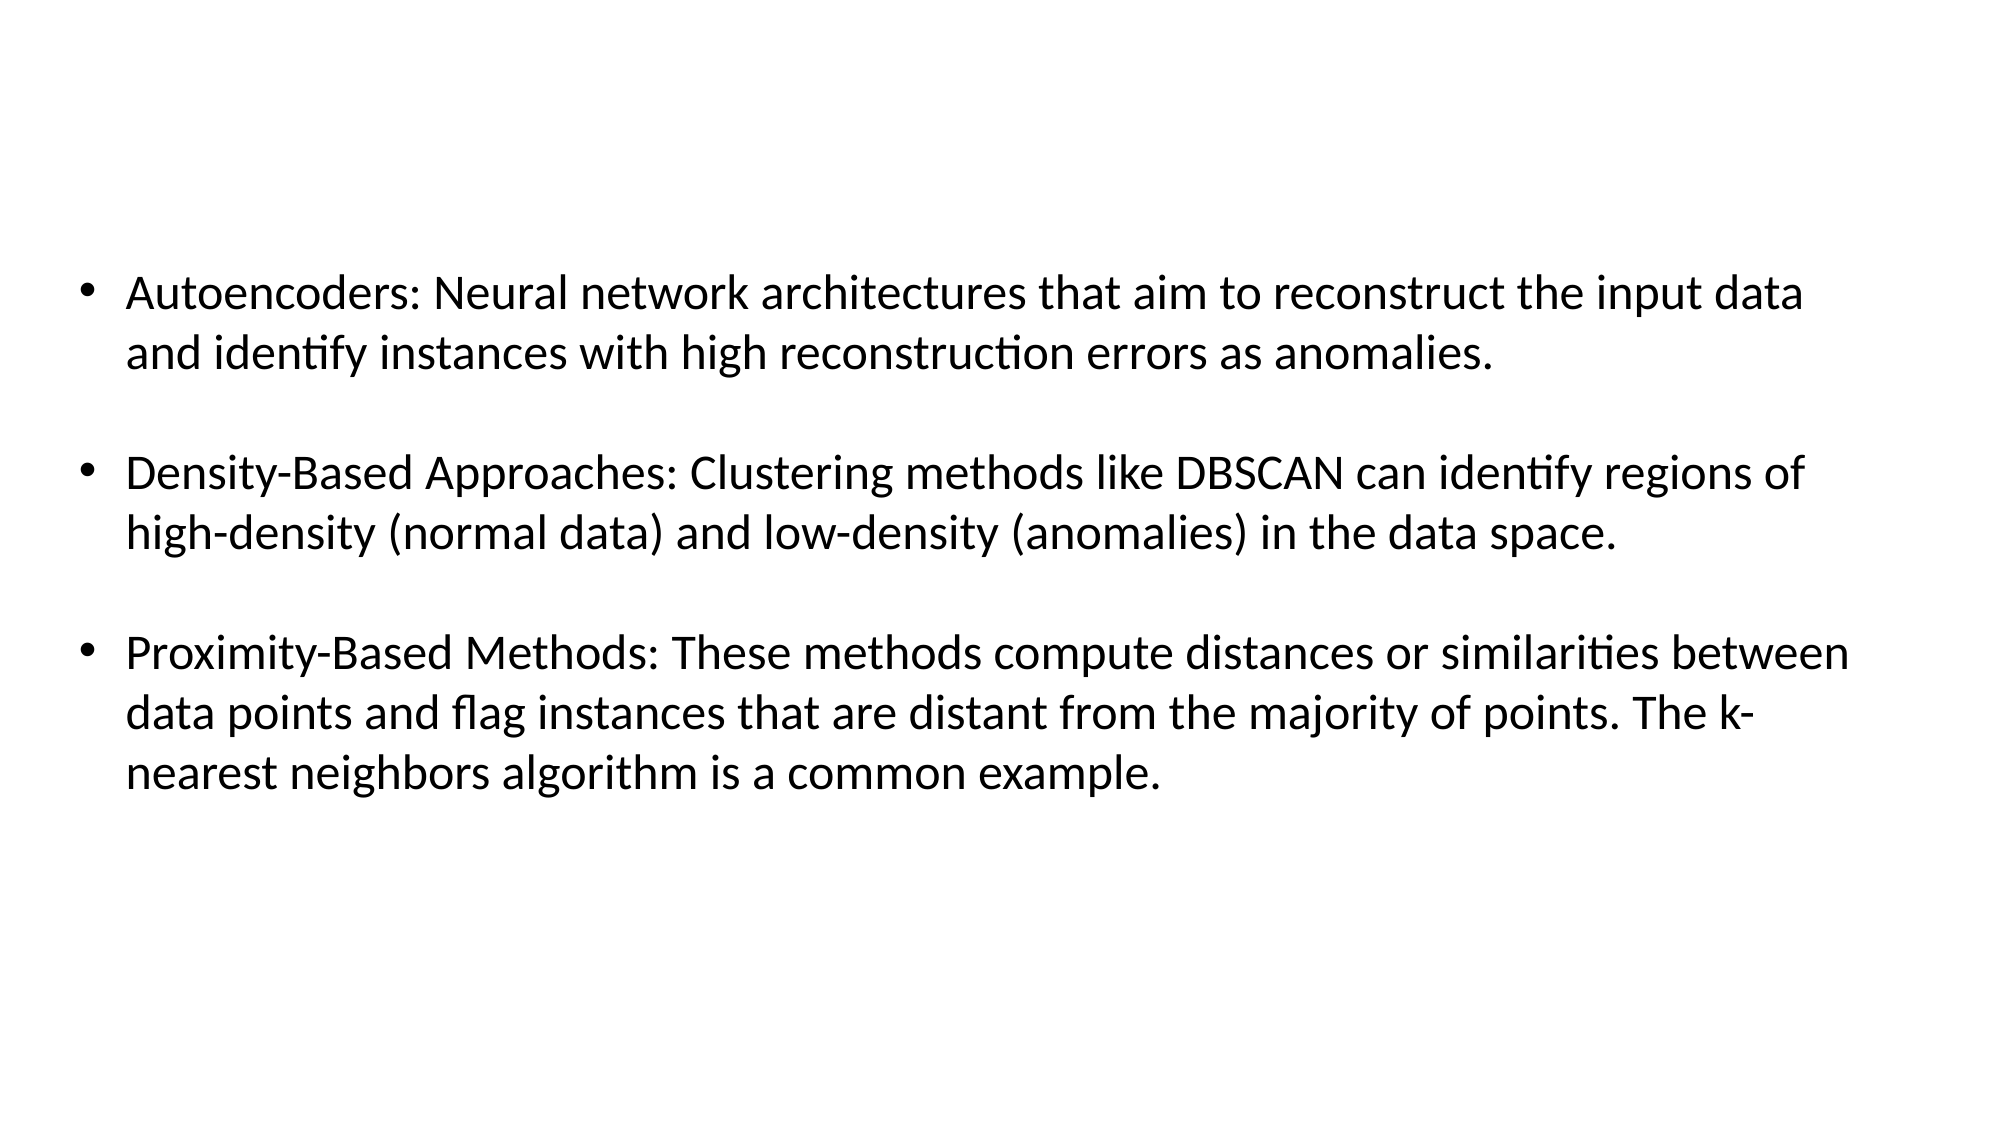

Autoencoders: Neural network architectures that aim to reconstruct the input data and identify instances with high reconstruction errors as anomalies.

Density-Based Approaches: Clustering methods like DBSCAN can identify regions of high-density (normal data) and low-density (anomalies) in the data space.

Proximity-Based Methods: These methods compute distances or similarities between data points and flag instances that are distant from the majority of points. The k-nearest neighbors algorithm is a common example.